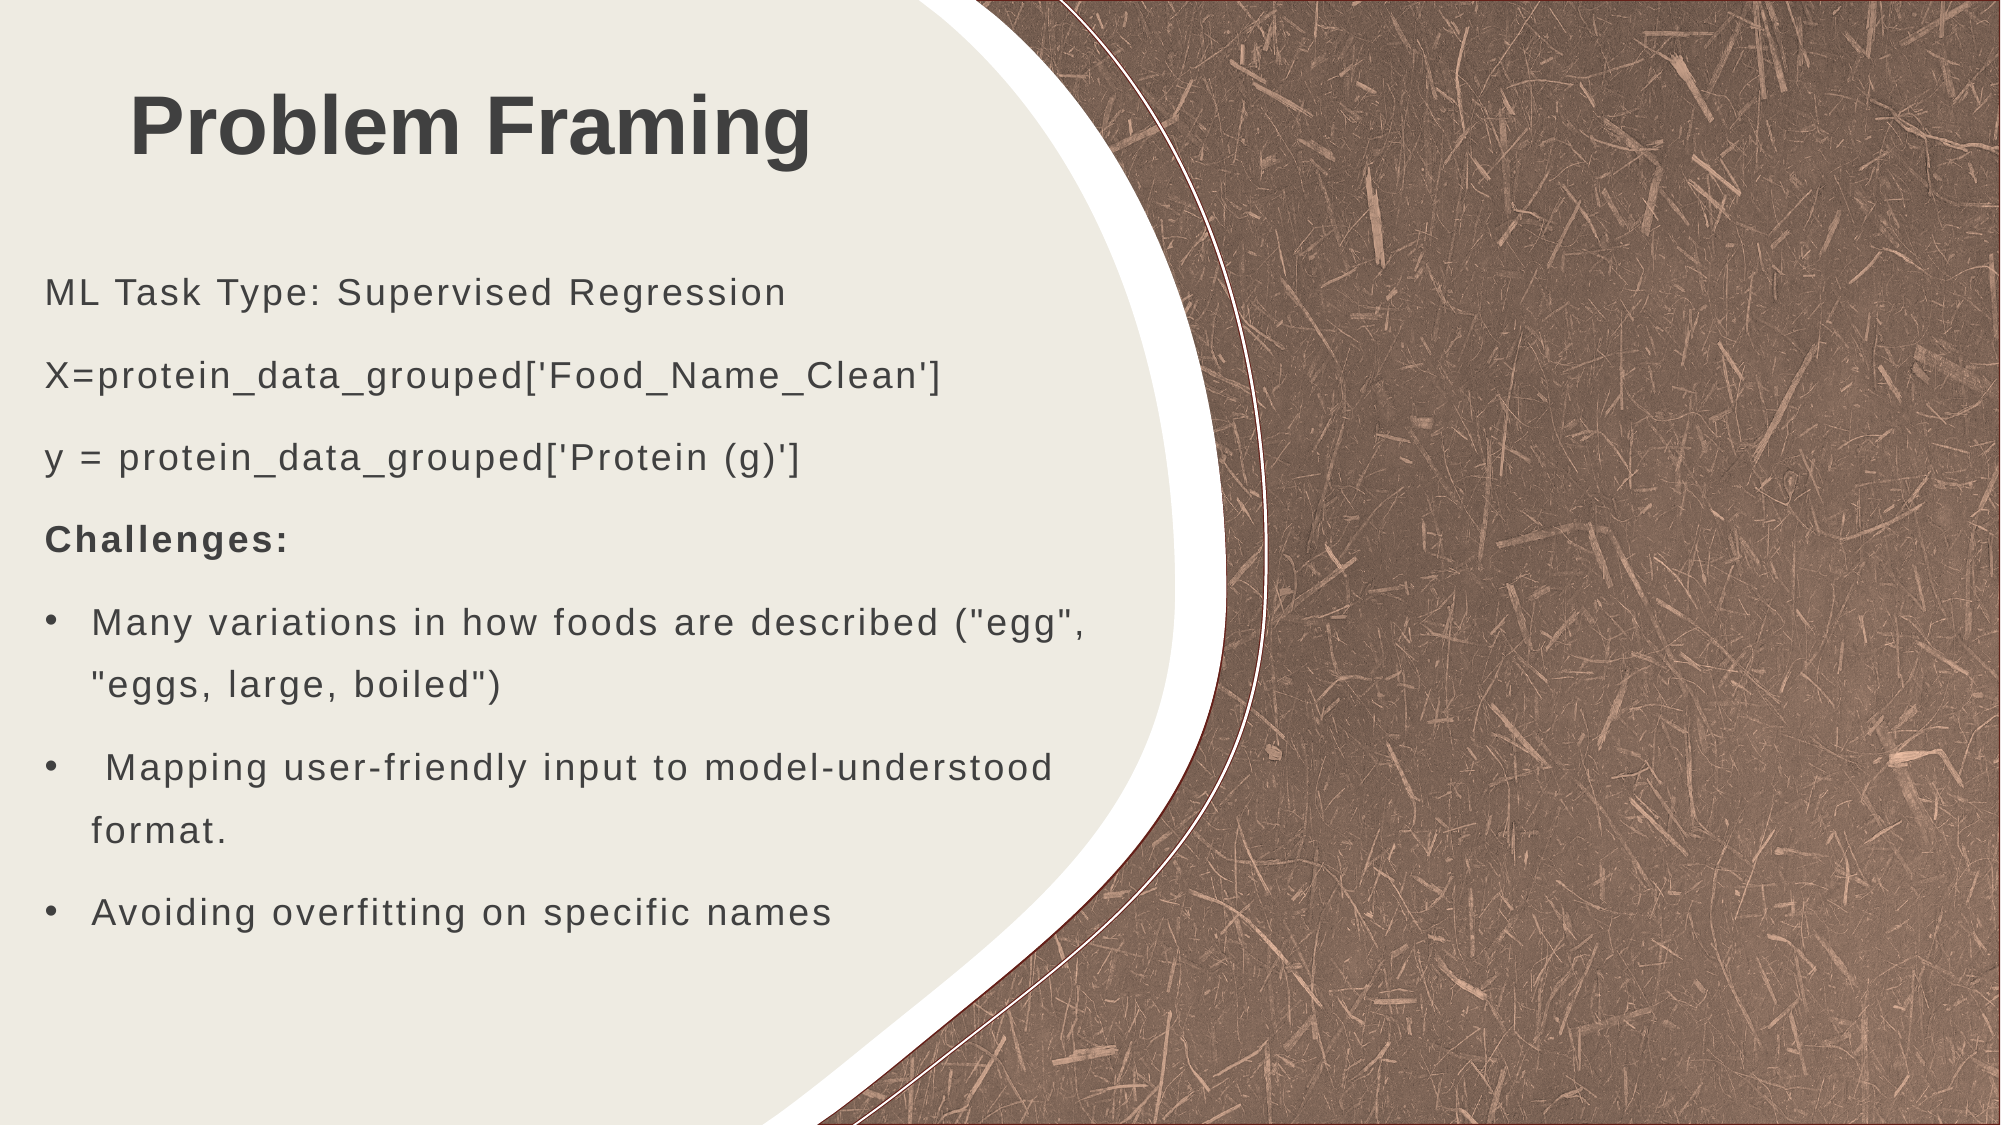

# Problem Framing
ML Task Type: Supervised Regression
X=protein_data_grouped['Food_Name_Clean']
y = protein_data_grouped['Protein (g)']
Challenges:
Many variations in how foods are described ("egg", "eggs, large, boiled")
 Mapping user-friendly input to model-understood format.
Avoiding overfitting on specific names